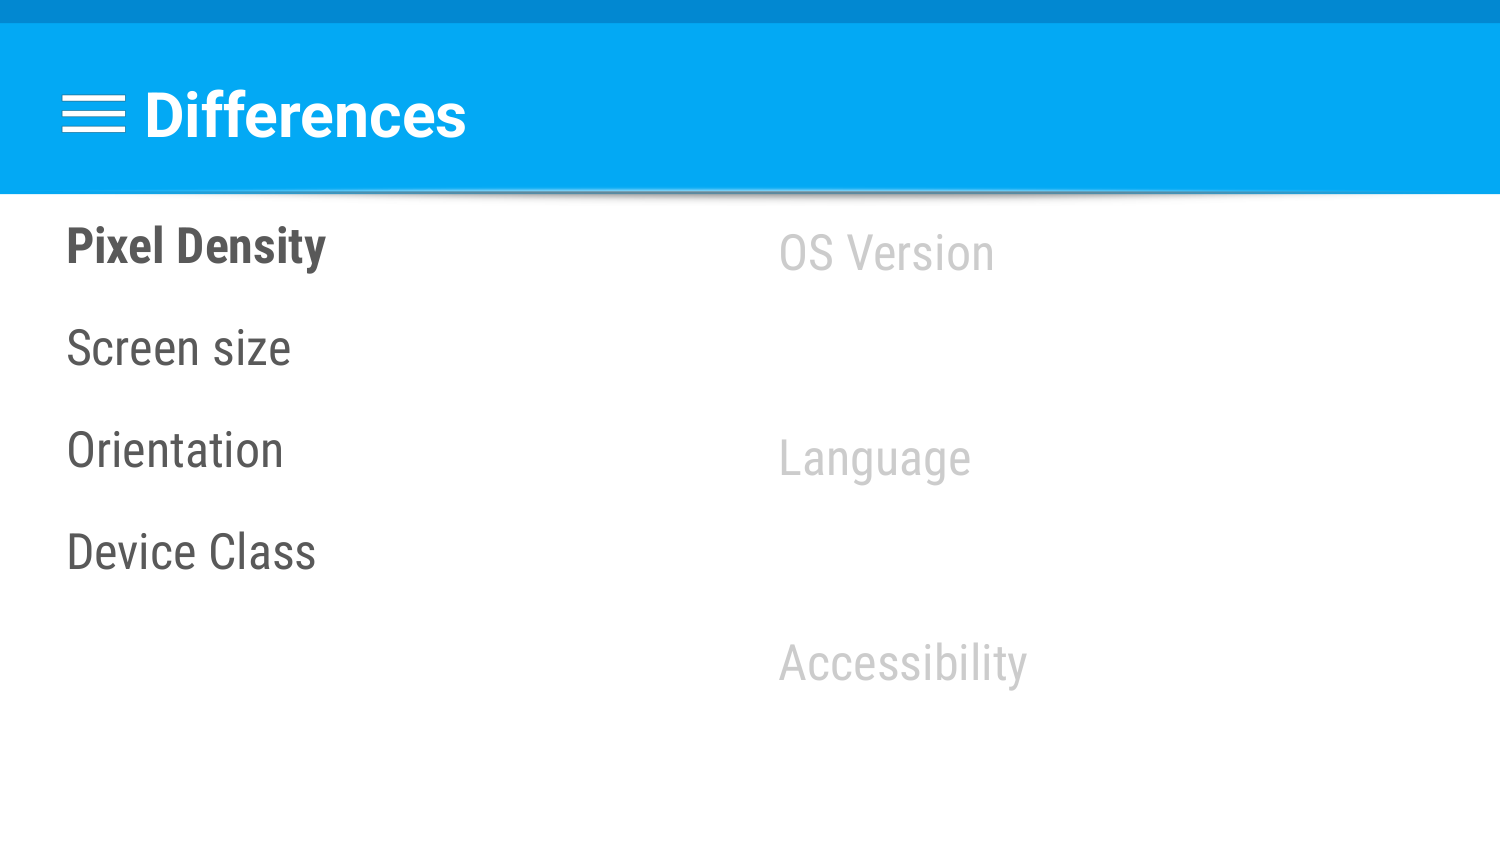

# Differences
Pixel Density
Screen size
Orientation
Device Class

OS Version

Language

Accessibility